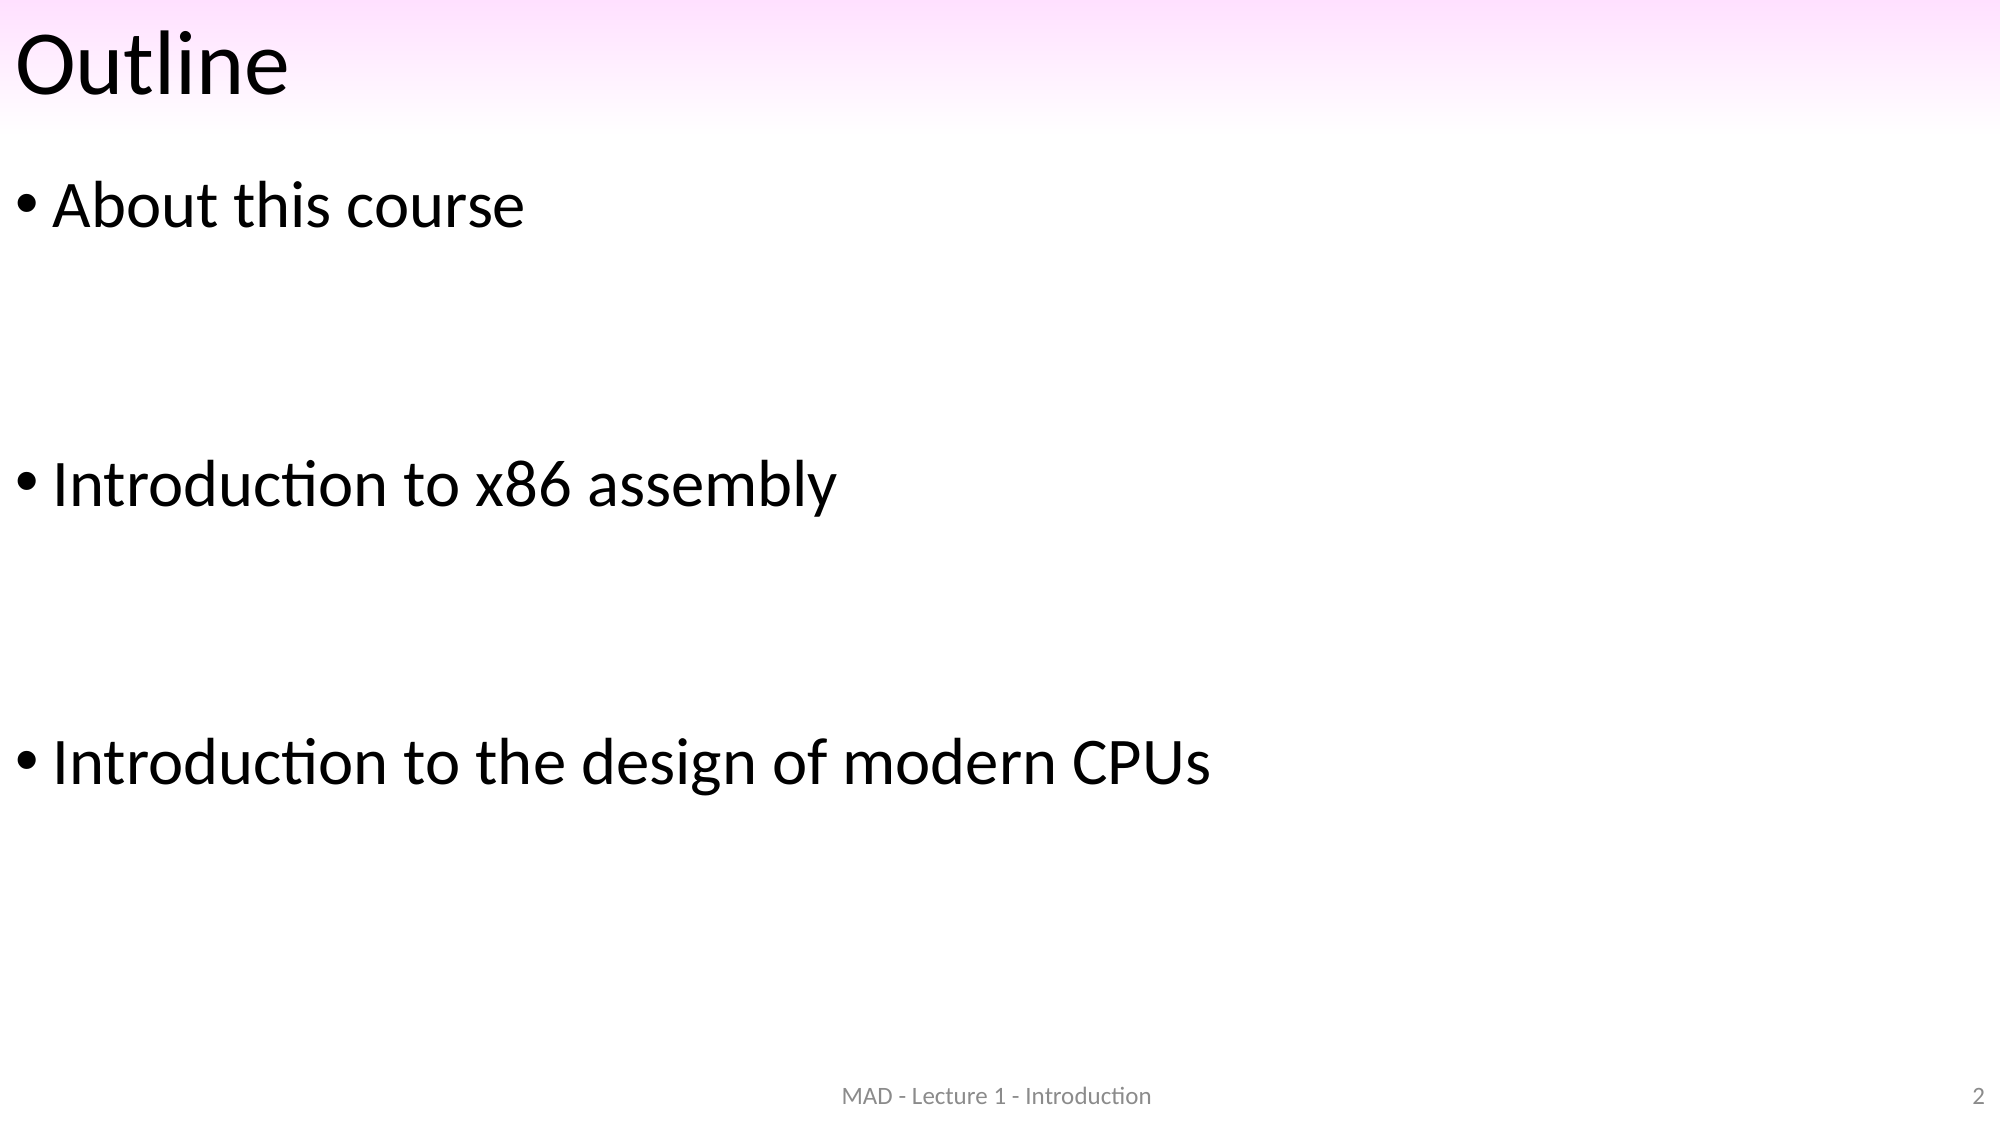

# Outline
About this course

Introduction to x86 assembly

Introduction to the design of modern CPUs
MAD - Lecture 1 - Introduction
2